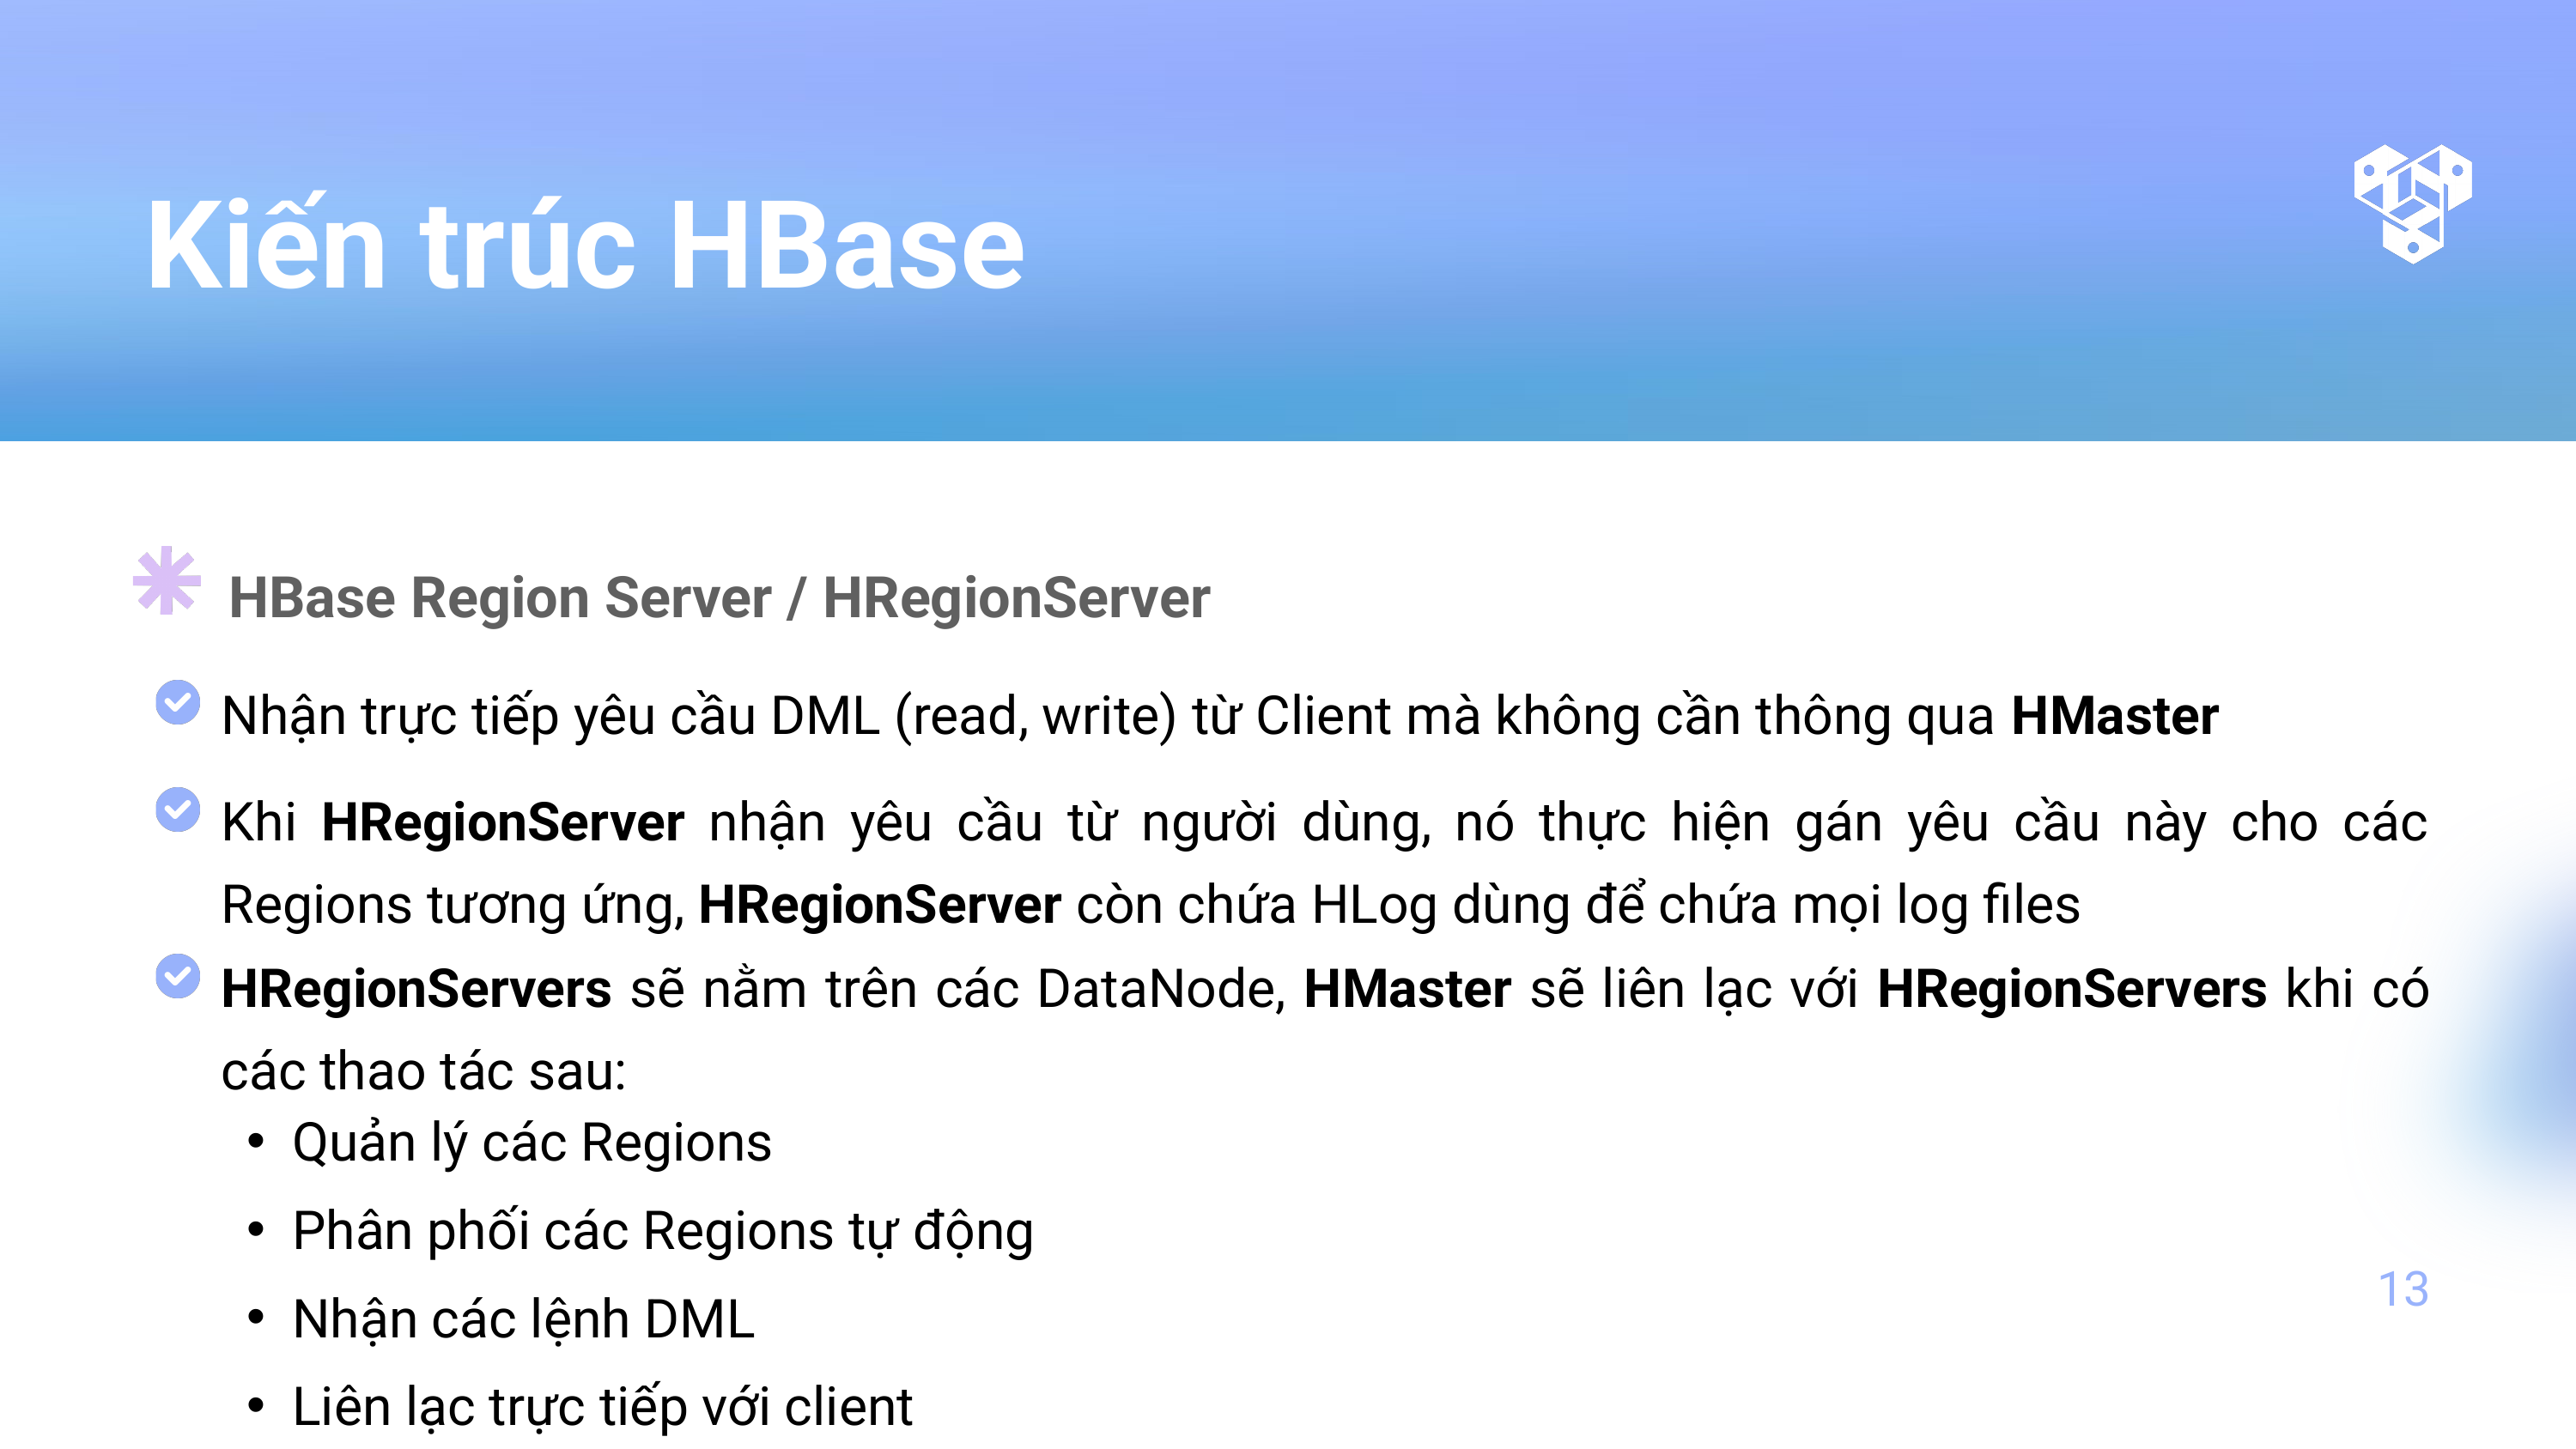

Kiến trúc HBase
HBase Region Server / HRegionServer

Nhận trực tiếp yêu cầu DML (read, write) từ Client mà không cần thông qua HMaster

Khi HRegionServer nhận yêu cầu từ người dùng, nó thực hiện gán yêu cầu này cho các Regions tương ứng, HRegionServer còn chứa HLog dùng để chứa mọi log files

HRegionServers sẽ nằm trên các DataNode, HMaster sẽ liên lạc với HRegionServers khi có các thao tác sau:

Quản lý các Regions
Phân phối các Regions tự động
Nhận các lệnh DML
Liên lạc trực tiếp với client
13